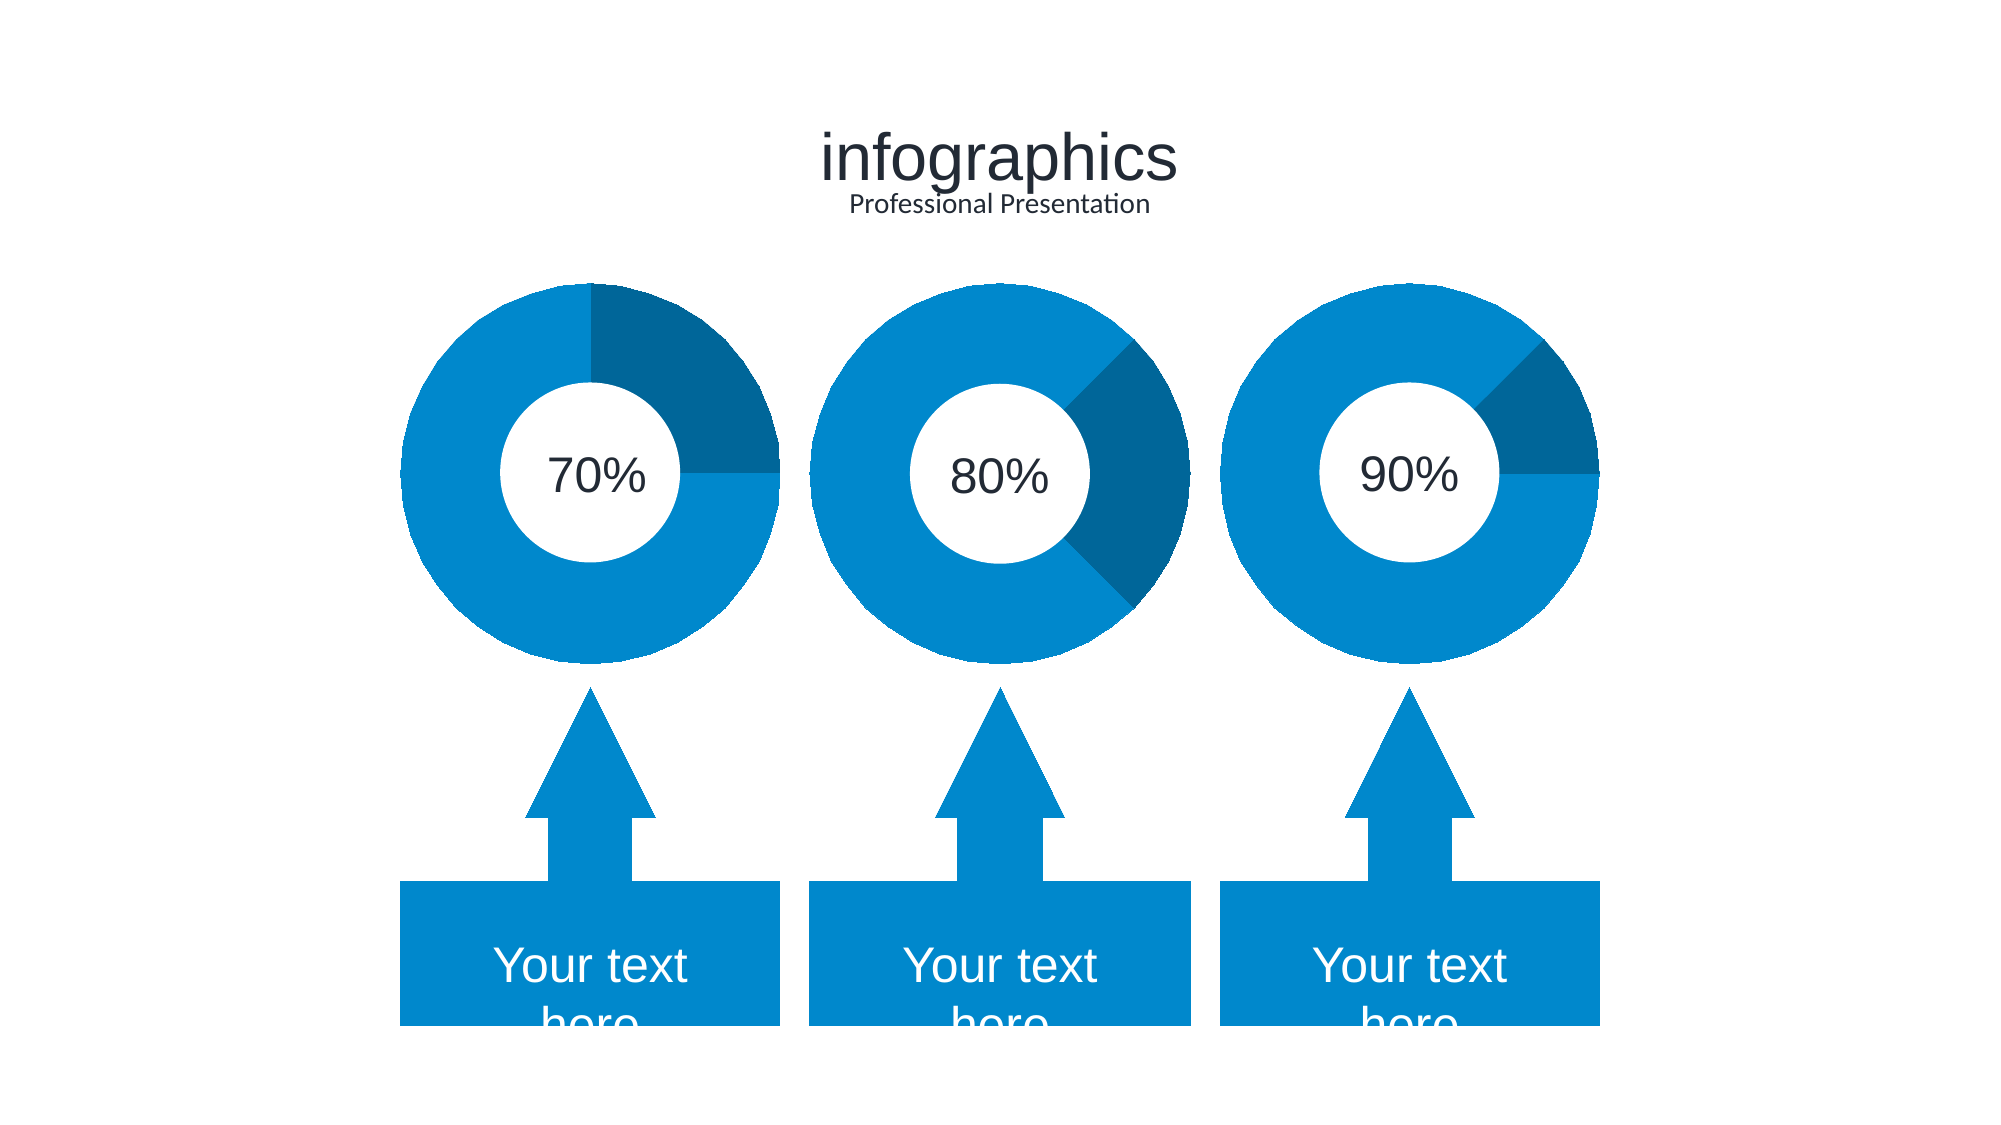

infographics
Professional Presentation

90%
70%
80%
Your text here
Your text here
Your text here